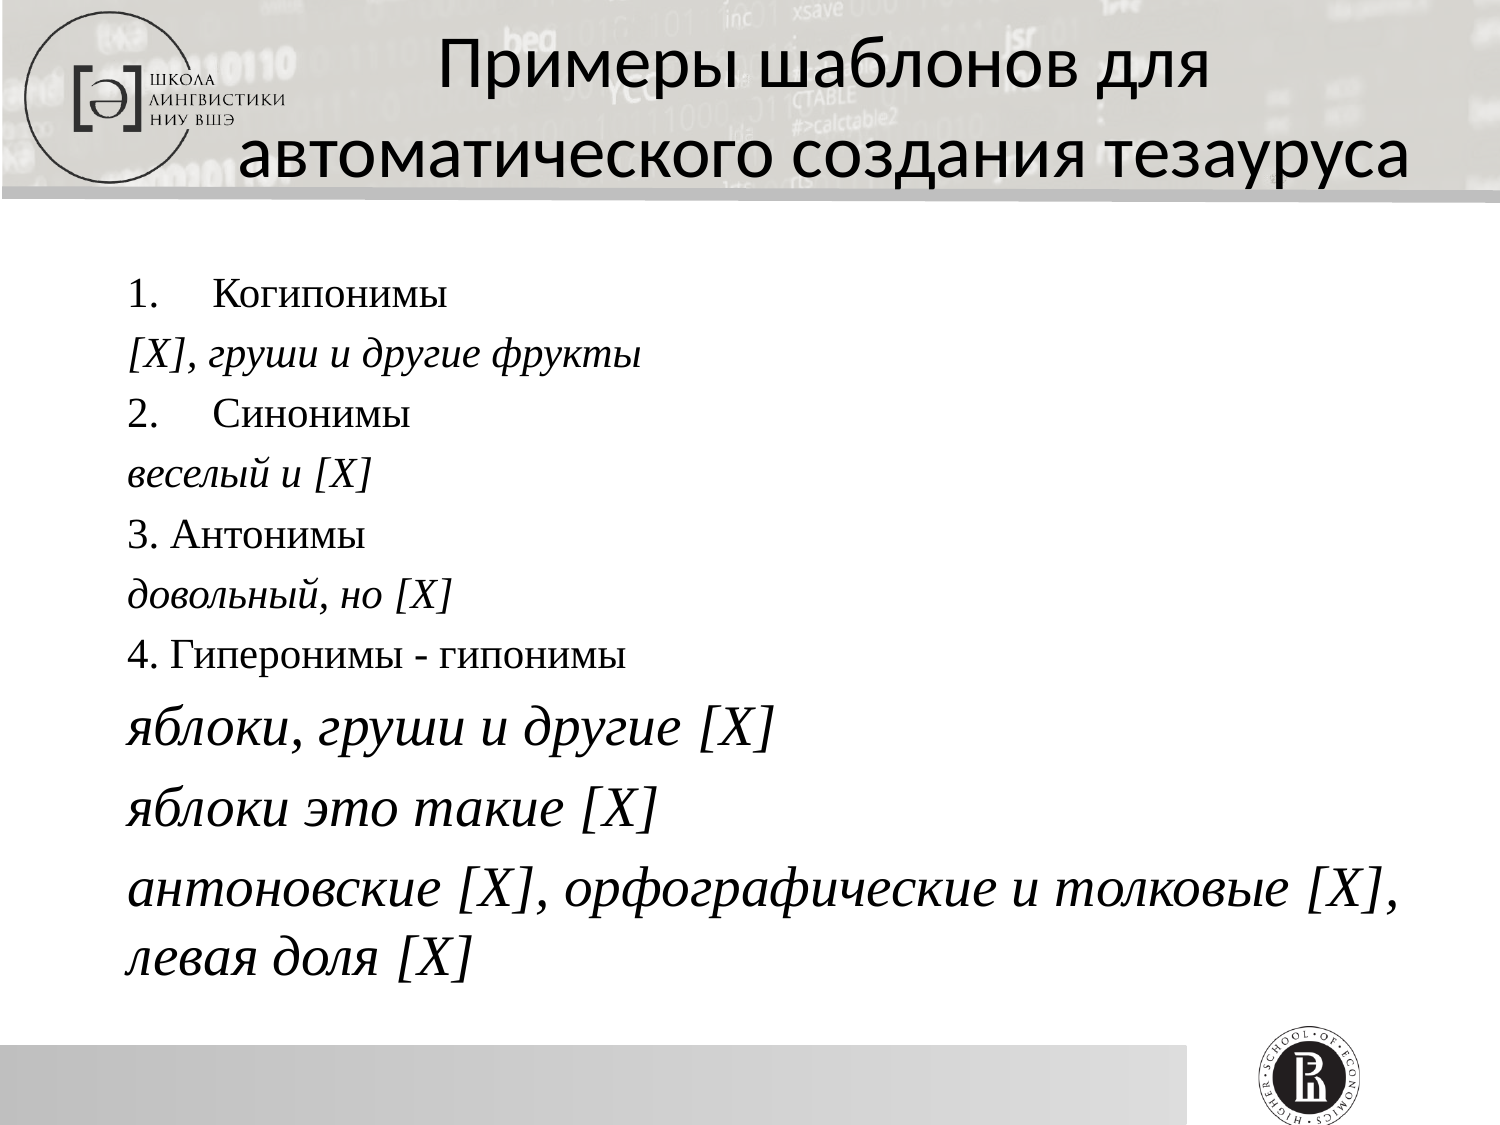

Примеры шаблонов для автоматического создания тезауруса
Когипонимы
[Х], груши и другие фрукты
Синонимы
веселый и [Х]
3. Антонимы
довольный, но [Х]
4. Гиперонимы - гипонимы
яблоки, груши и другие [Х]
яблоки это такие [Х]
антоновские [Х], орфографические и толковые [Х], левая доля [Х]